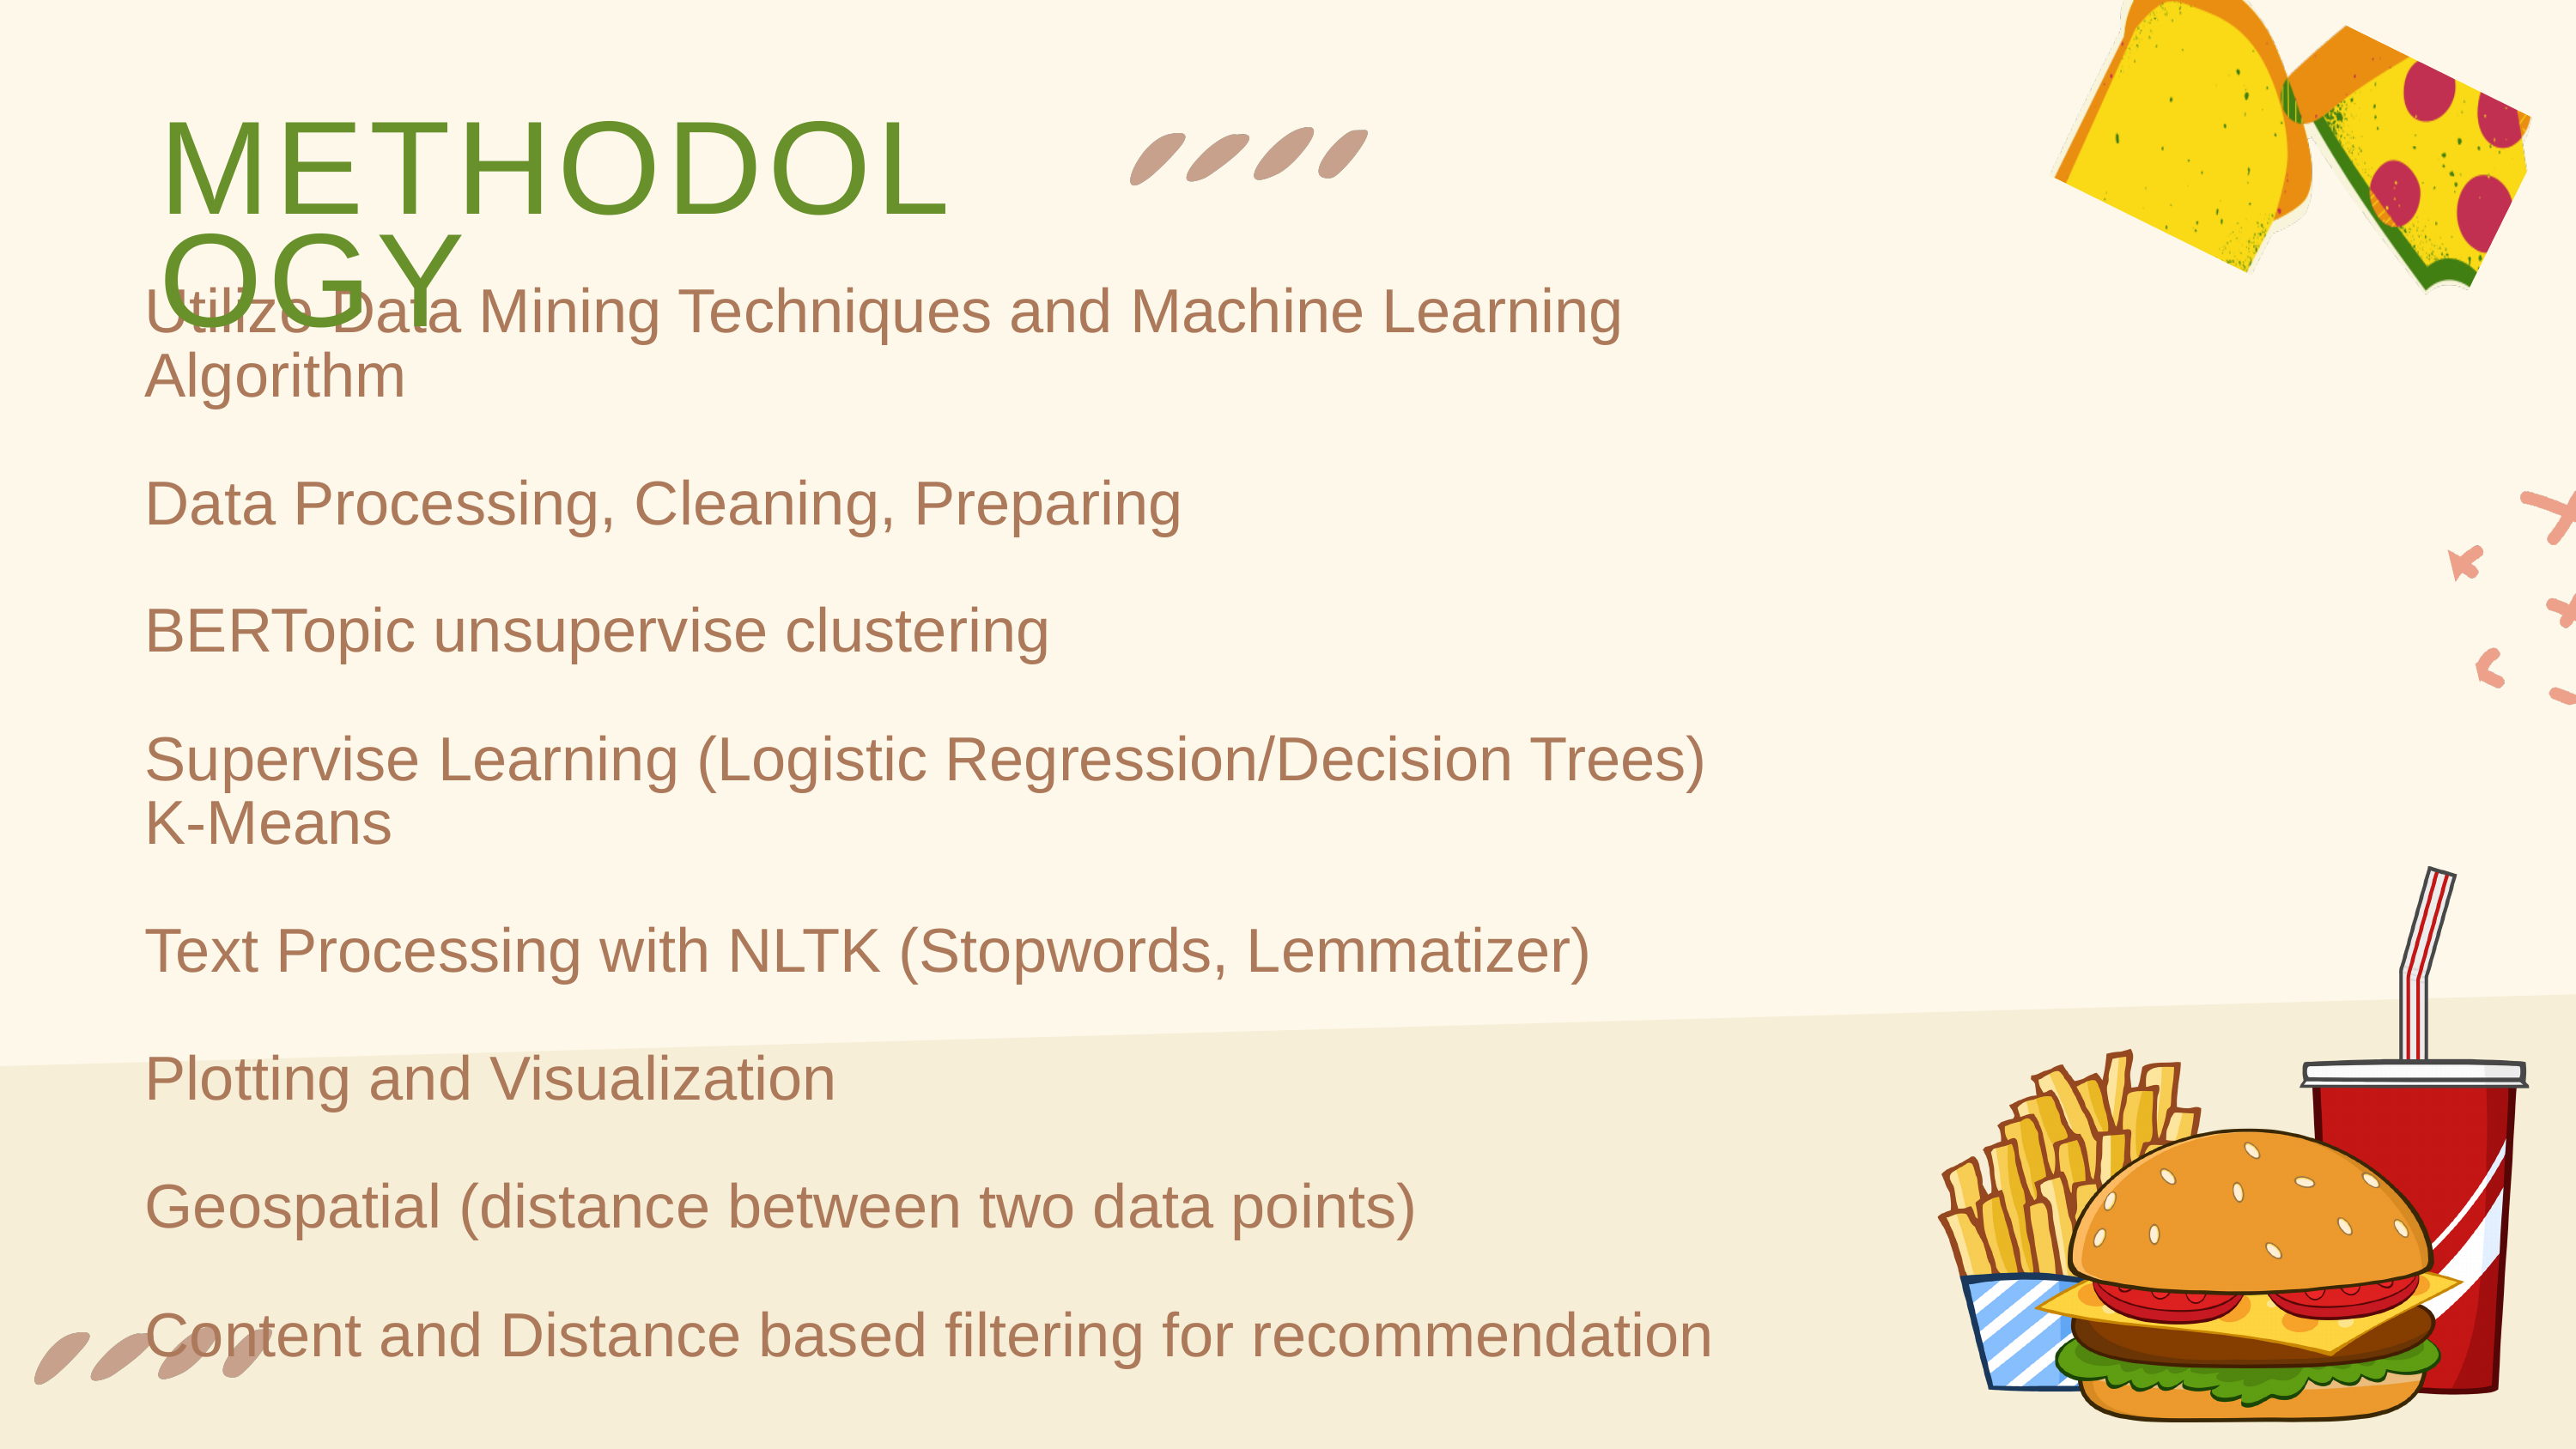

METHODOLOGY
Utilize Data Mining Techniques and Machine Learning Algorithm

Data Processing, Cleaning, Preparing

BERTopic unsupervise clustering

Supervise Learning (Logistic Regression/Decision Trees)
K-Means

Text Processing with NLTK (Stopwords, Lemmatizer)

Plotting and Visualization

Geospatial (distance between two data points)

Content and Distance based filtering for recommendation